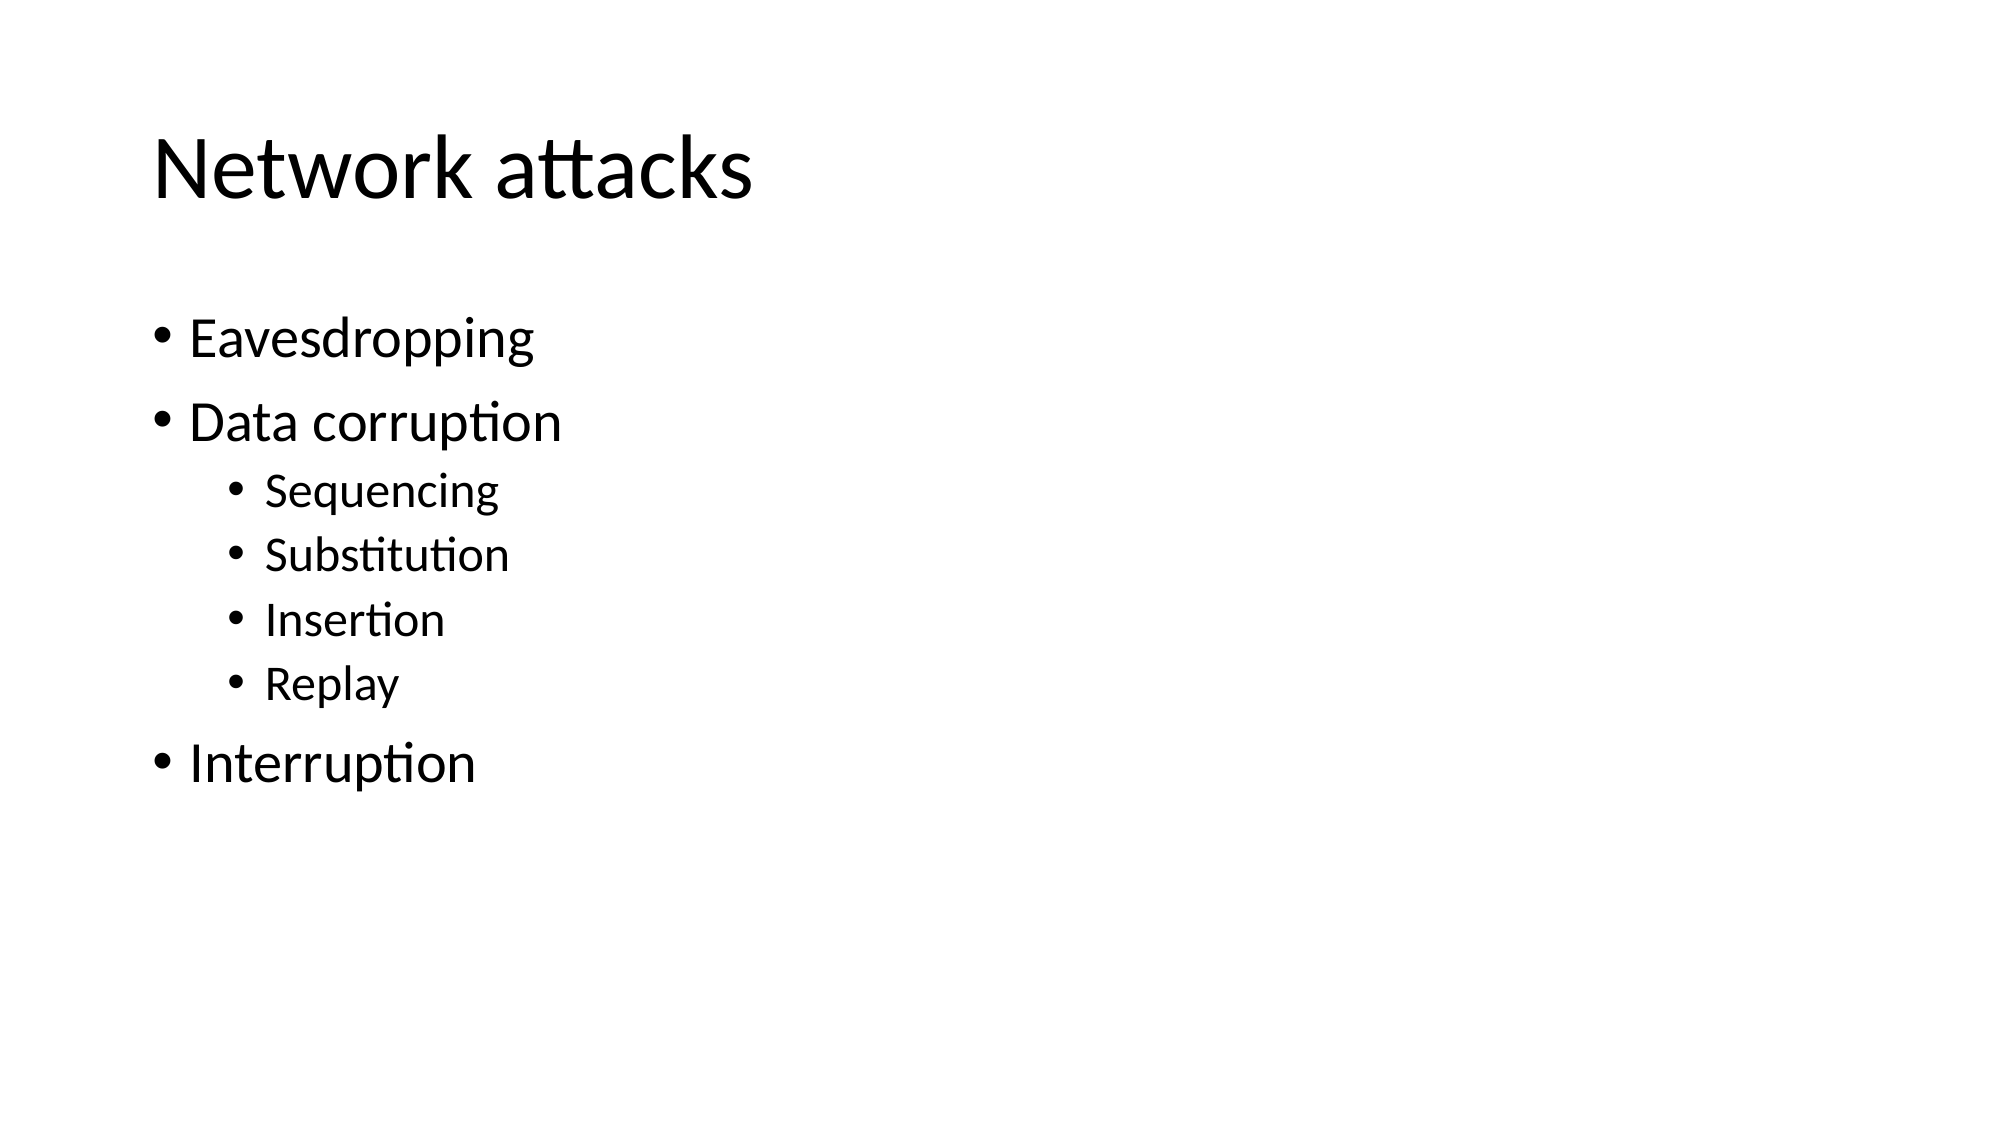

# Network attacks
Eavesdropping
Data corruption
Sequencing
Substitution
Insertion
Replay
Interruption